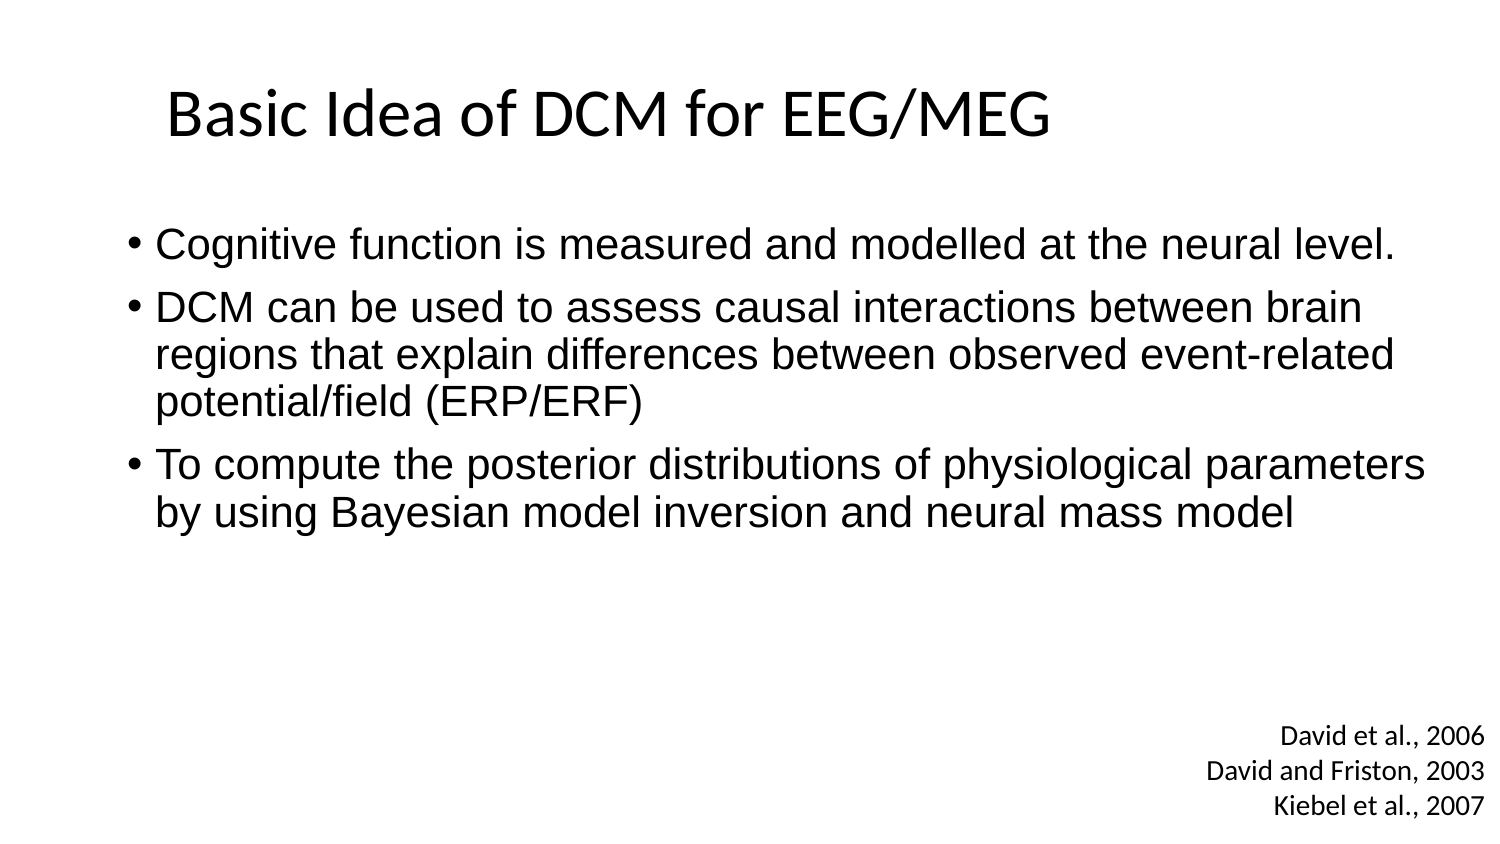

# Basic Idea of DCM for EEG/MEG
Cognitive function is measured and modelled at the neural level.
DCM can be used to assess causal interactions between brain regions that explain differences between observed event-related potential/field (ERP/ERF)
To compute the posterior distributions of physiological parameters by using Bayesian model inversion and neural mass model
David et al., 2006
David and Friston, 2003
Kiebel et al., 2007
Friston and Stephan, 2007